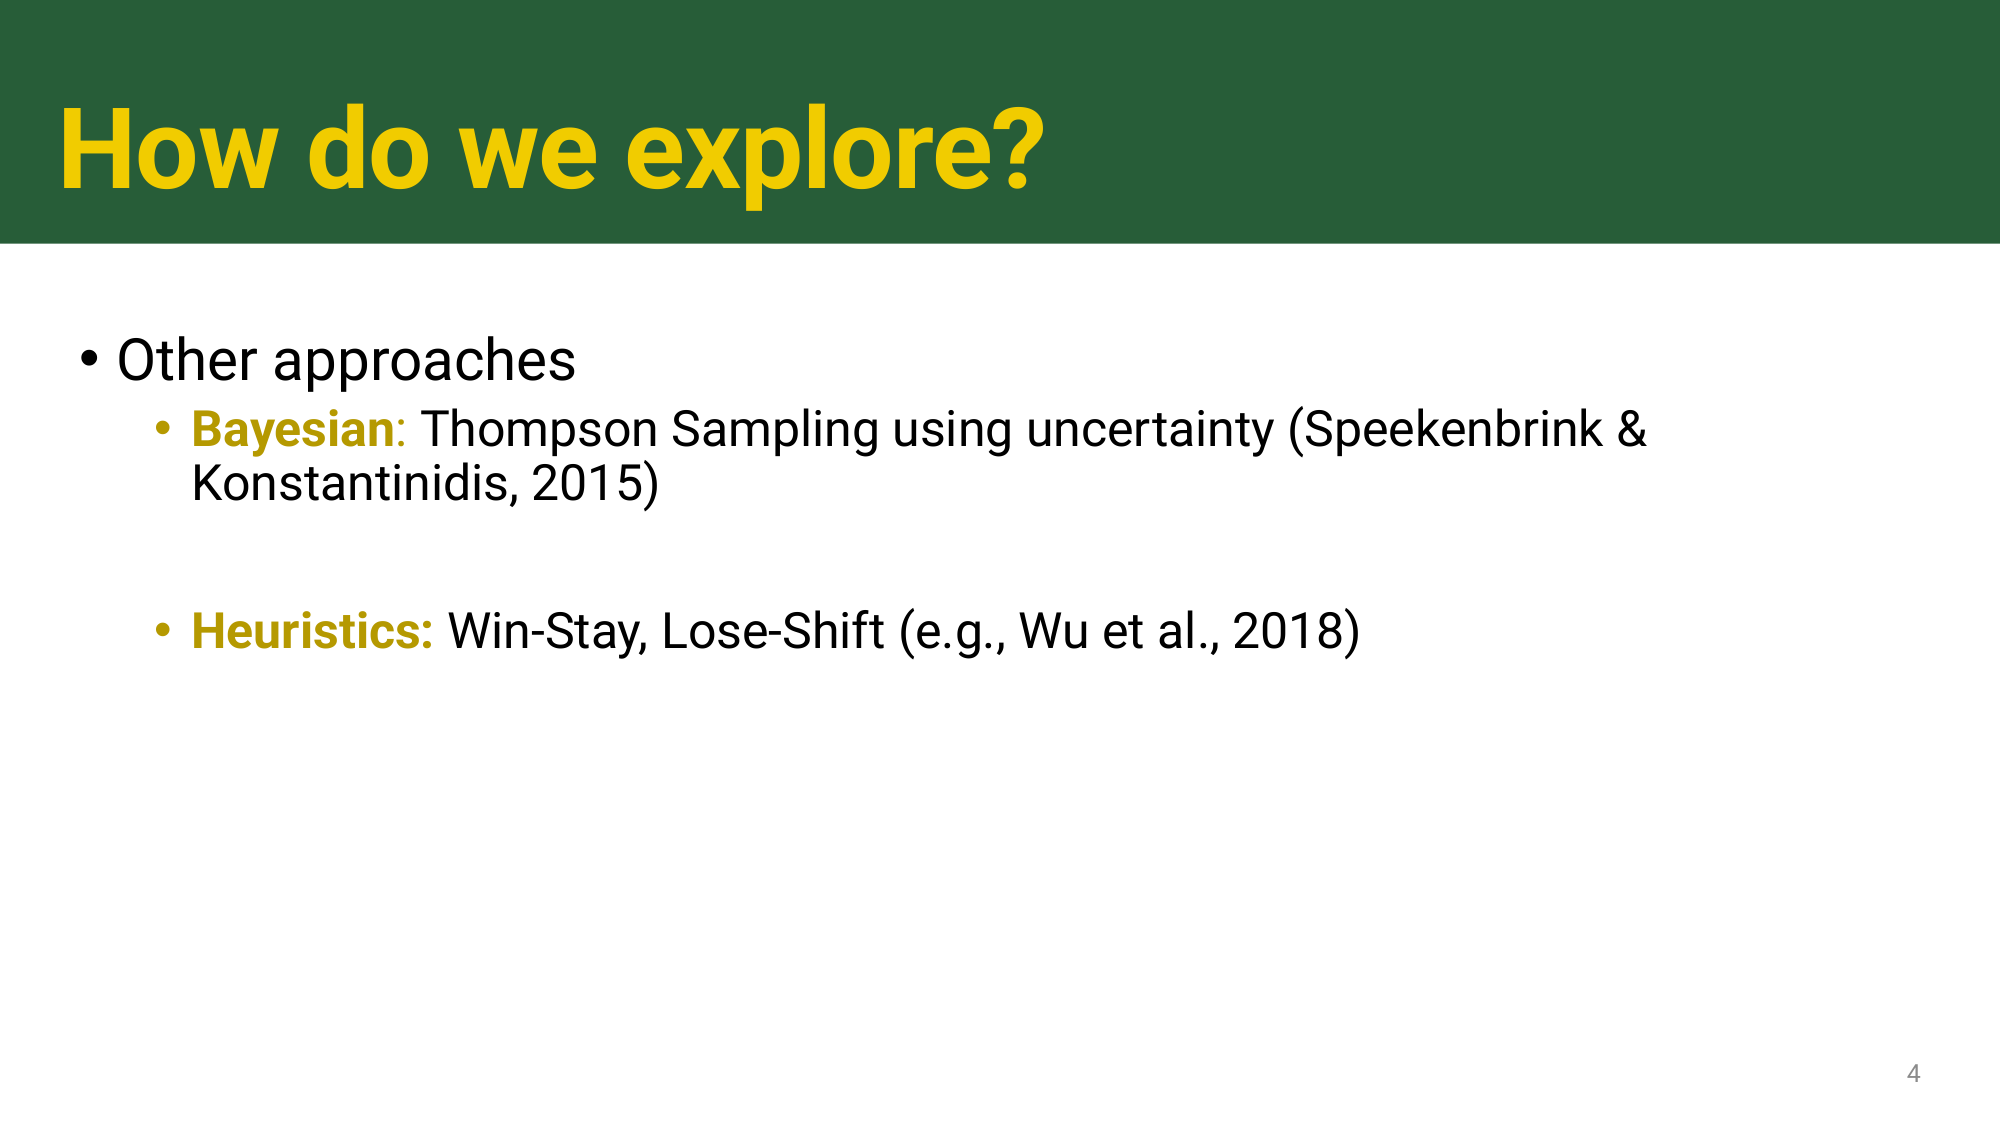

# How do we explore?
Other approaches
Bayesian: Thompson Sampling using uncertainty (Speekenbrink & Konstantinidis, 2015)

Heuristics: Win-Stay, Lose-Shift (e.g., Wu et al., 2018)
4